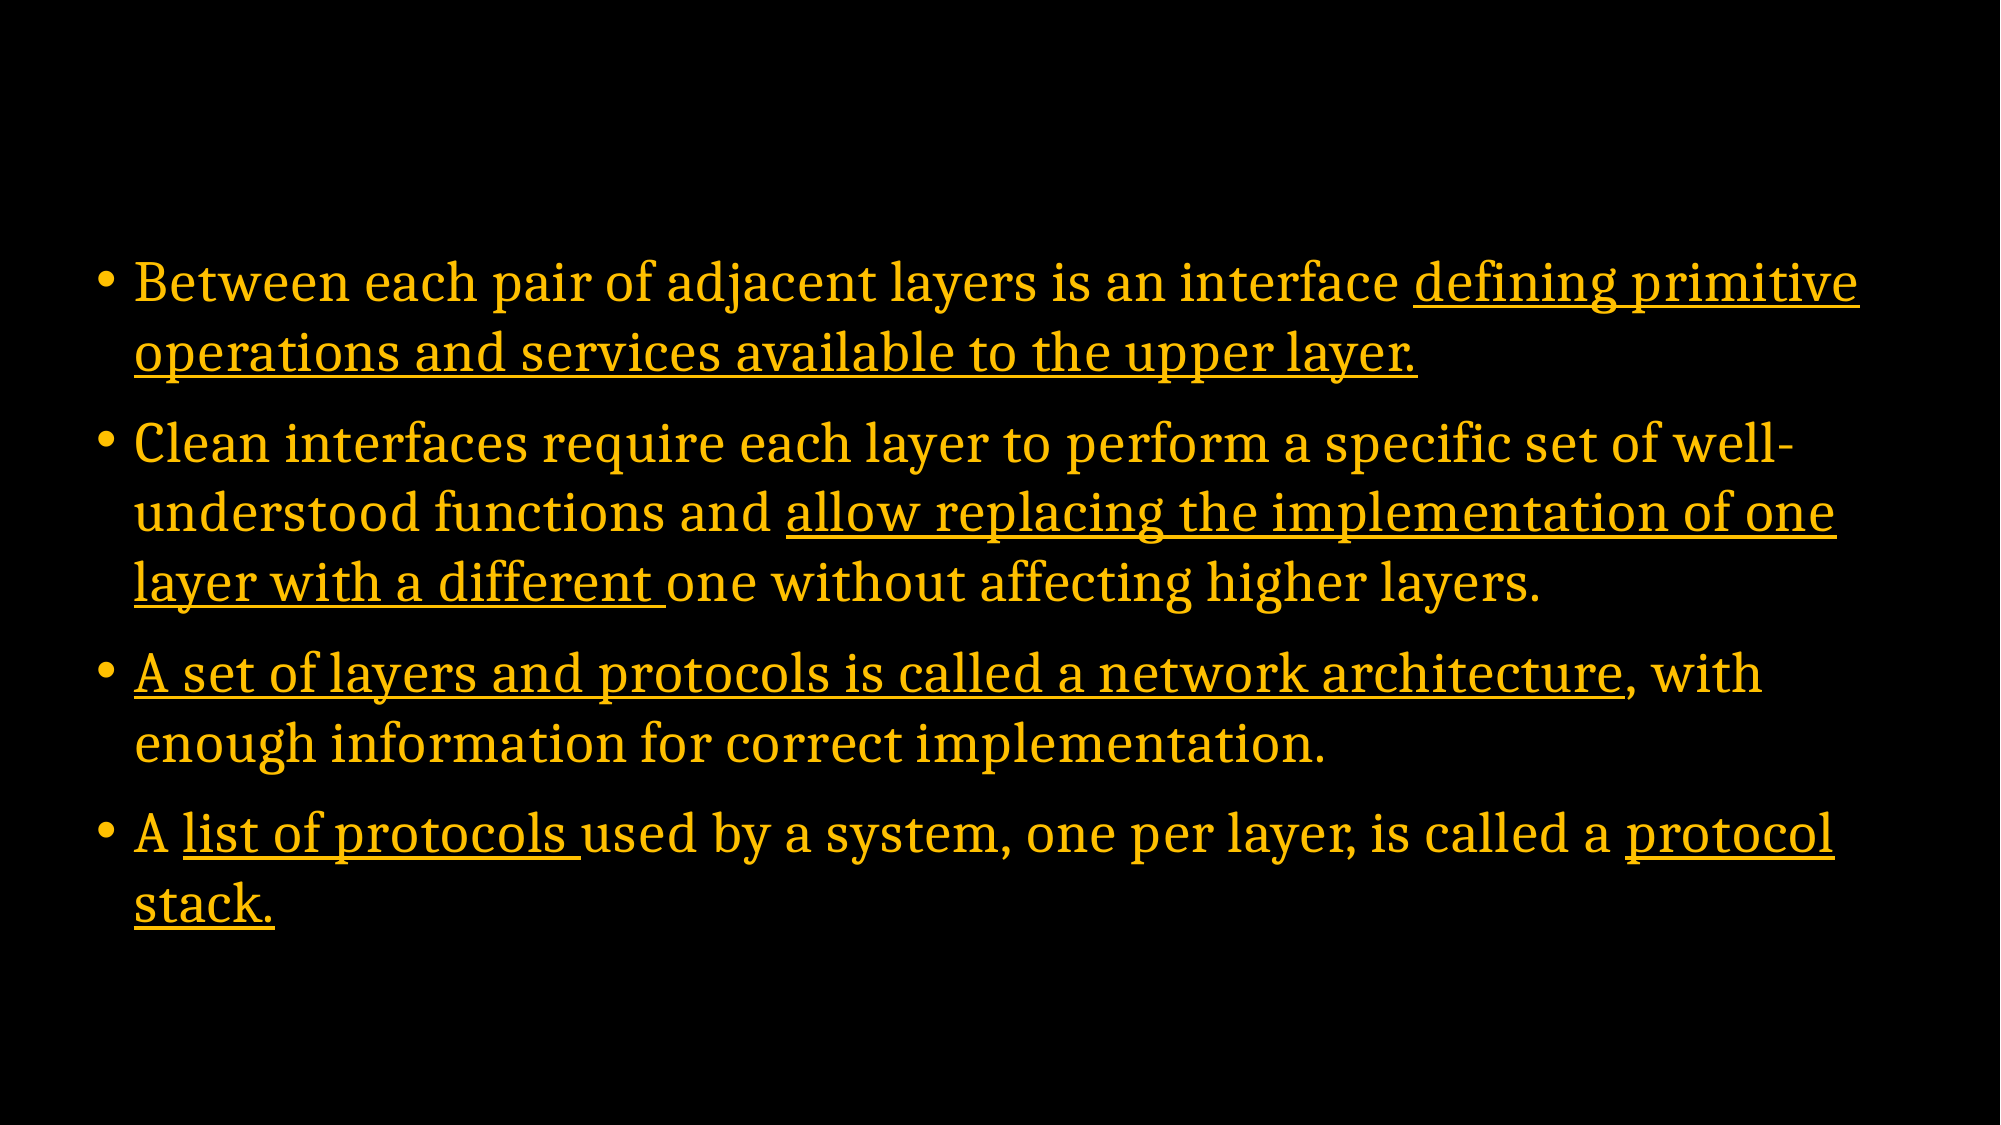

#
Between each pair of adjacent layers is an interface defining primitive operations and services available to the upper layer.
Clean interfaces require each layer to perform a specific set of well-understood functions and allow replacing the implementation of one layer with a different one without affecting higher layers.
A set of layers and protocols is called a network architecture, with enough information for correct implementation.
A list of protocols used by a system, one per layer, is called a protocol stack.